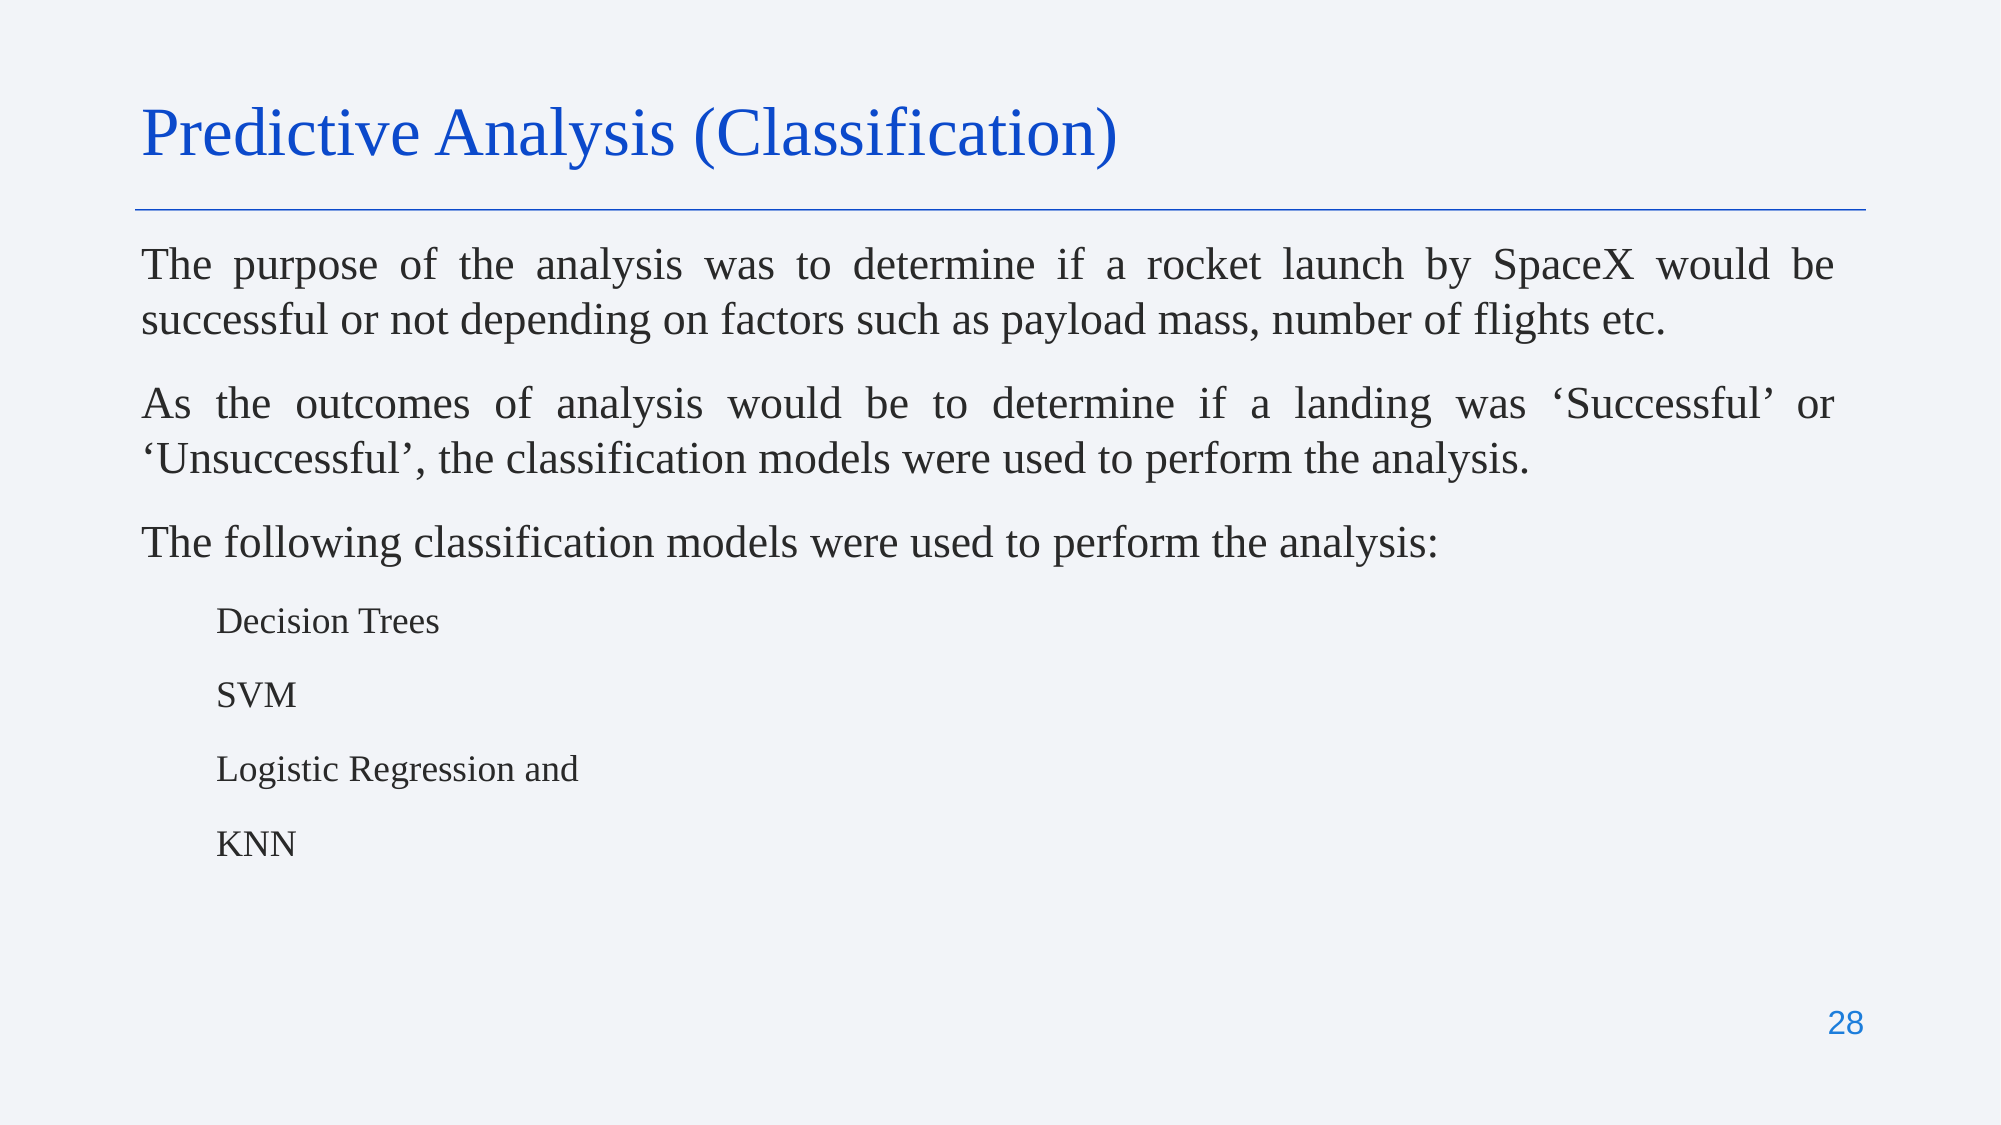

Predictive Analysis (Classification)
The purpose of the analysis was to determine if a rocket launch by SpaceX would be successful or not depending on factors such as payload mass, number of flights etc.
As the outcomes of analysis would be to determine if a landing was ‘Successful’ or ‘Unsuccessful’, the classification models were used to perform the analysis.
The following classification models were used to perform the analysis:
Decision Trees
SVM
Logistic Regression and
KNN

28